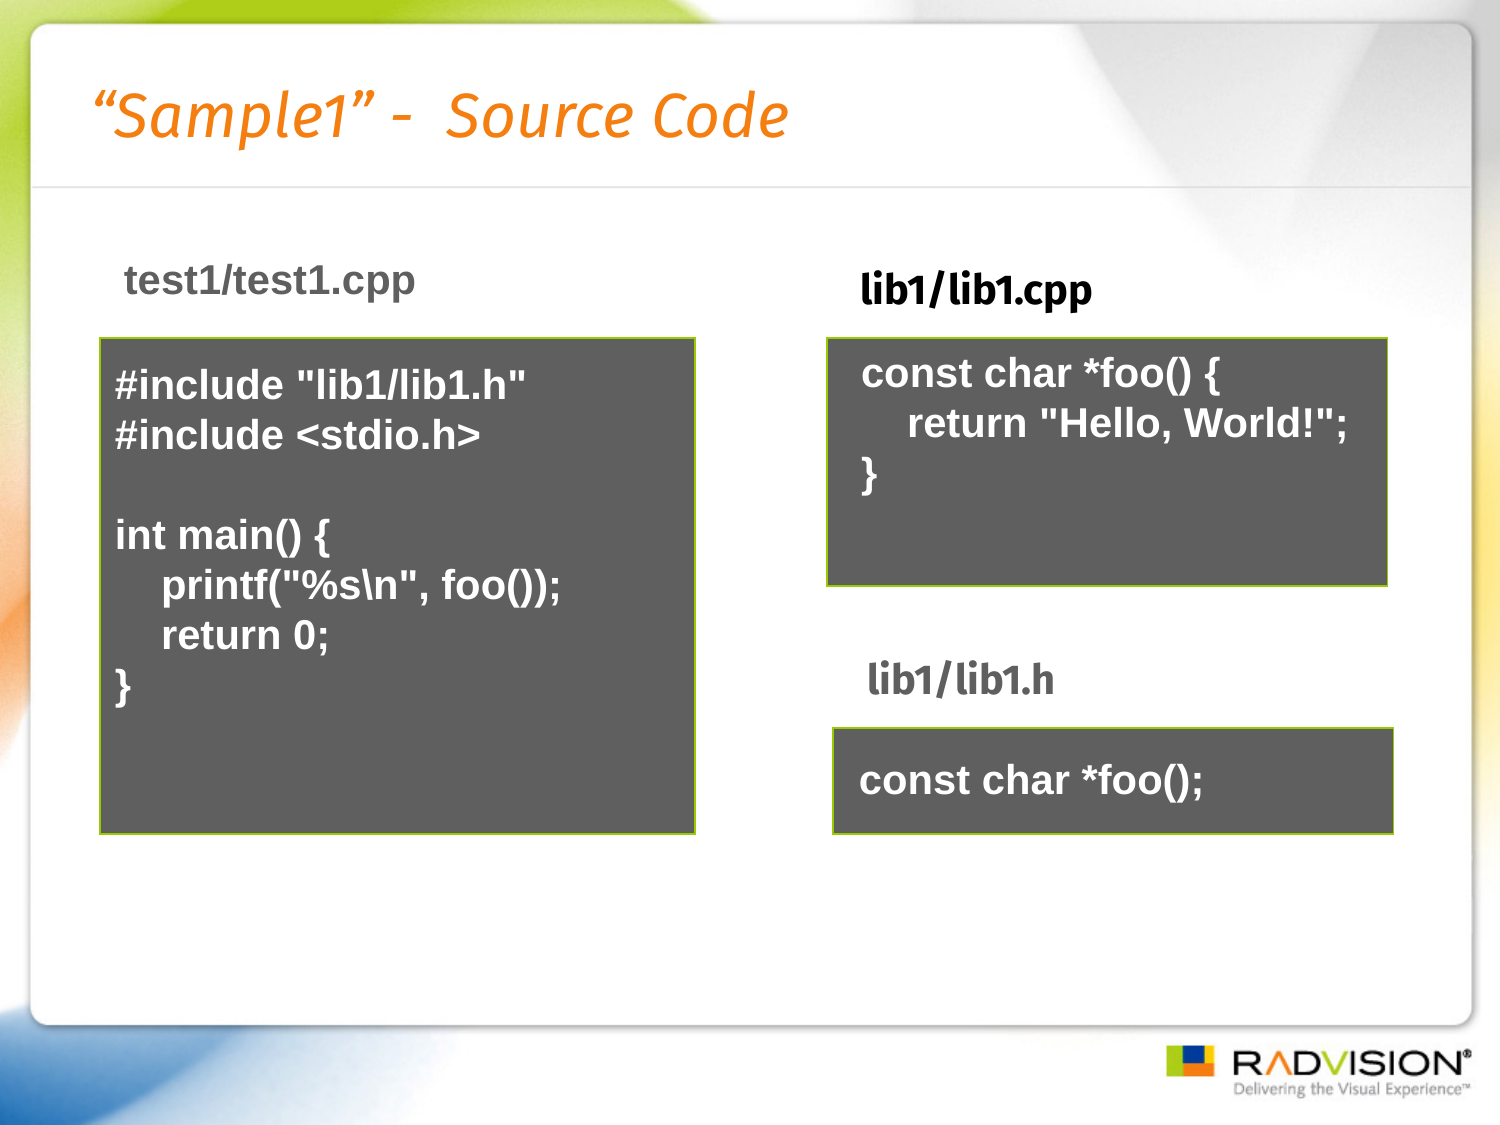

# “Sample1” -  Source Code
test1/test1.cpp
lib1/lib1.cpp

const char *foo() {
    return "Hello, World!";
}

#include "lib1/lib1.h"
#include <stdio.h>

int main() {
    printf("%s\n", foo());
    return 0;
}
lib1/lib1.h

const char *foo();